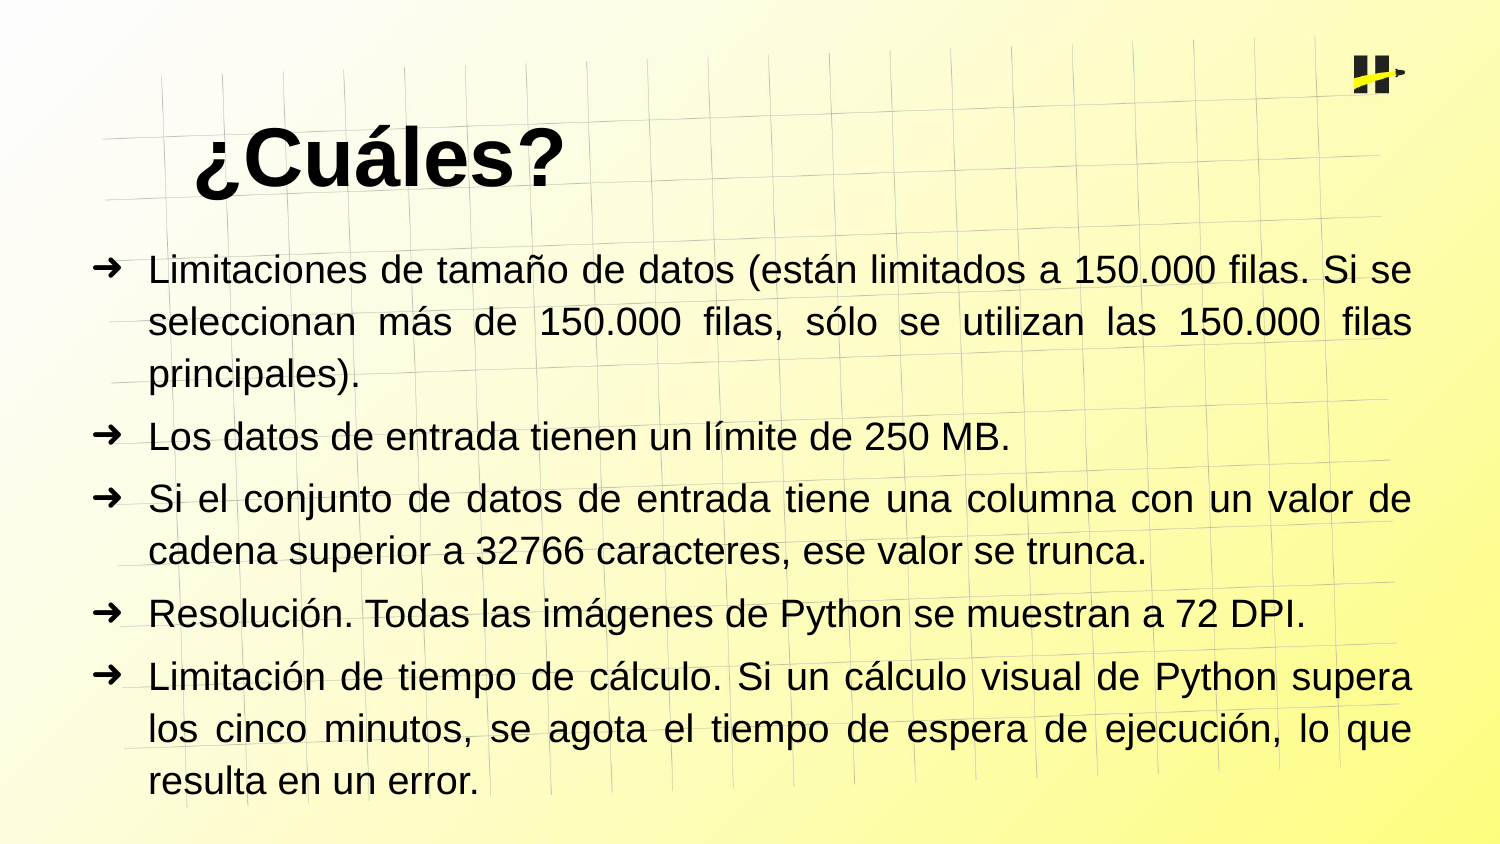

¿Cuáles?
Limitaciones de tamaño de datos (están limitados a 150.000 filas. Si se seleccionan más de 150.000 filas, sólo se utilizan las 150.000 filas principales).
Los datos de entrada tienen un límite de 250 MB.
Si el conjunto de datos de entrada tiene una columna con un valor de cadena superior a 32766 caracteres, ese valor se trunca.
Resolución. Todas las imágenes de Python se muestran a 72 DPI.
Limitación de tiempo de cálculo. Si un cálculo visual de Python supera los cinco minutos, se agota el tiempo de espera de ejecución, lo que resulta en un error.